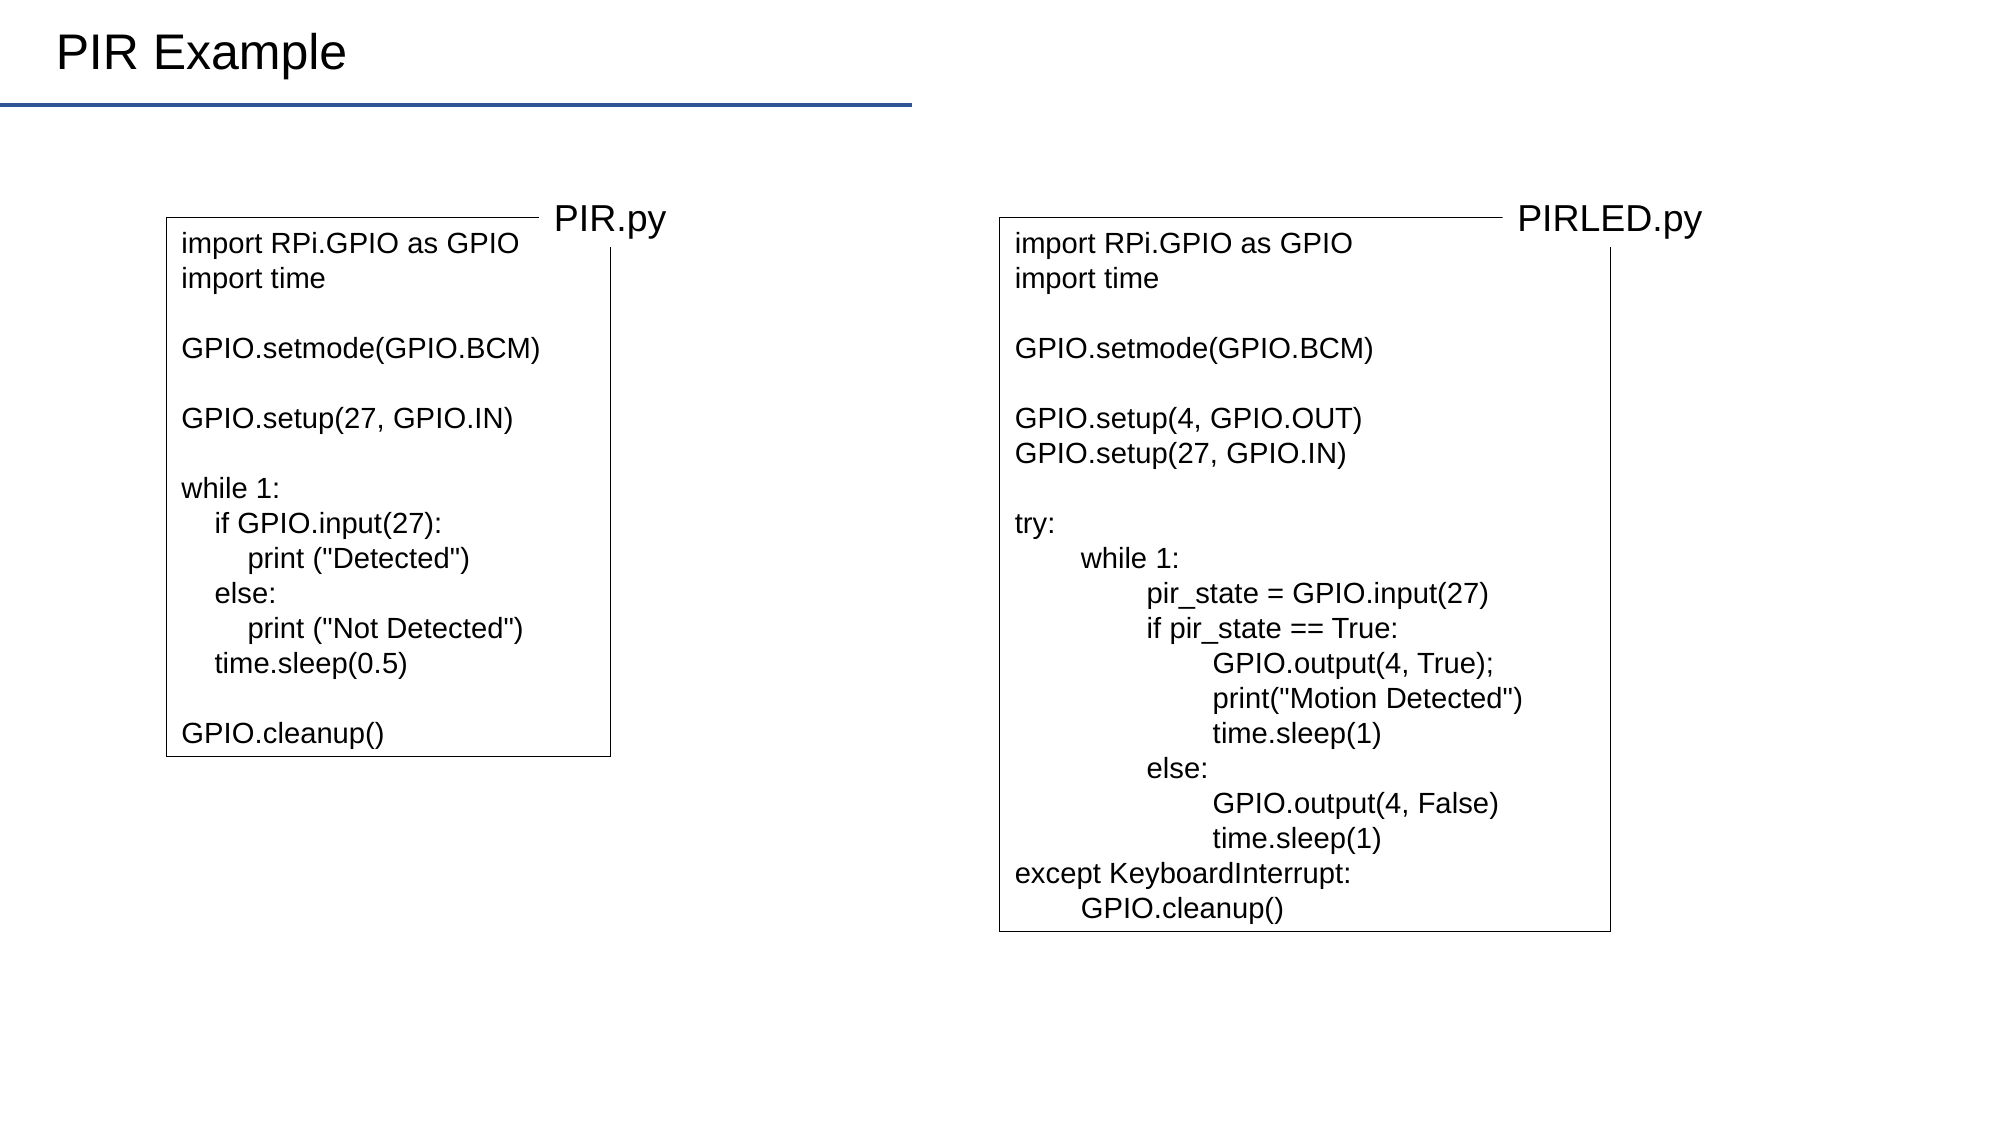

PIR Example
PIR.py
PIRLED.py
import RPi.GPIO as GPIO
import time

GPIO.setmode(GPIO.BCM)

GPIO.setup(27, GPIO.IN)

while 1:
    if GPIO.input(27):
        print ("Detected")
    else:
        print ("Not Detected")
    time.sleep(0.5)

GPIO.cleanup()
import RPi.GPIO as GPIO
import time

GPIO.setmode(GPIO.BCM)

GPIO.setup(4, GPIO.OUT)
GPIO.setup(27, GPIO.IN)

try:
        while 1:
                pir_state = GPIO.input(27)
                if pir_state == True:
                        GPIO.output(4, True);
                        print("Motion Detected")
                        time.sleep(1)
                else:
                        GPIO.output(4, False)
                        time.sleep(1)
except KeyboardInterrupt:
        GPIO.cleanup()